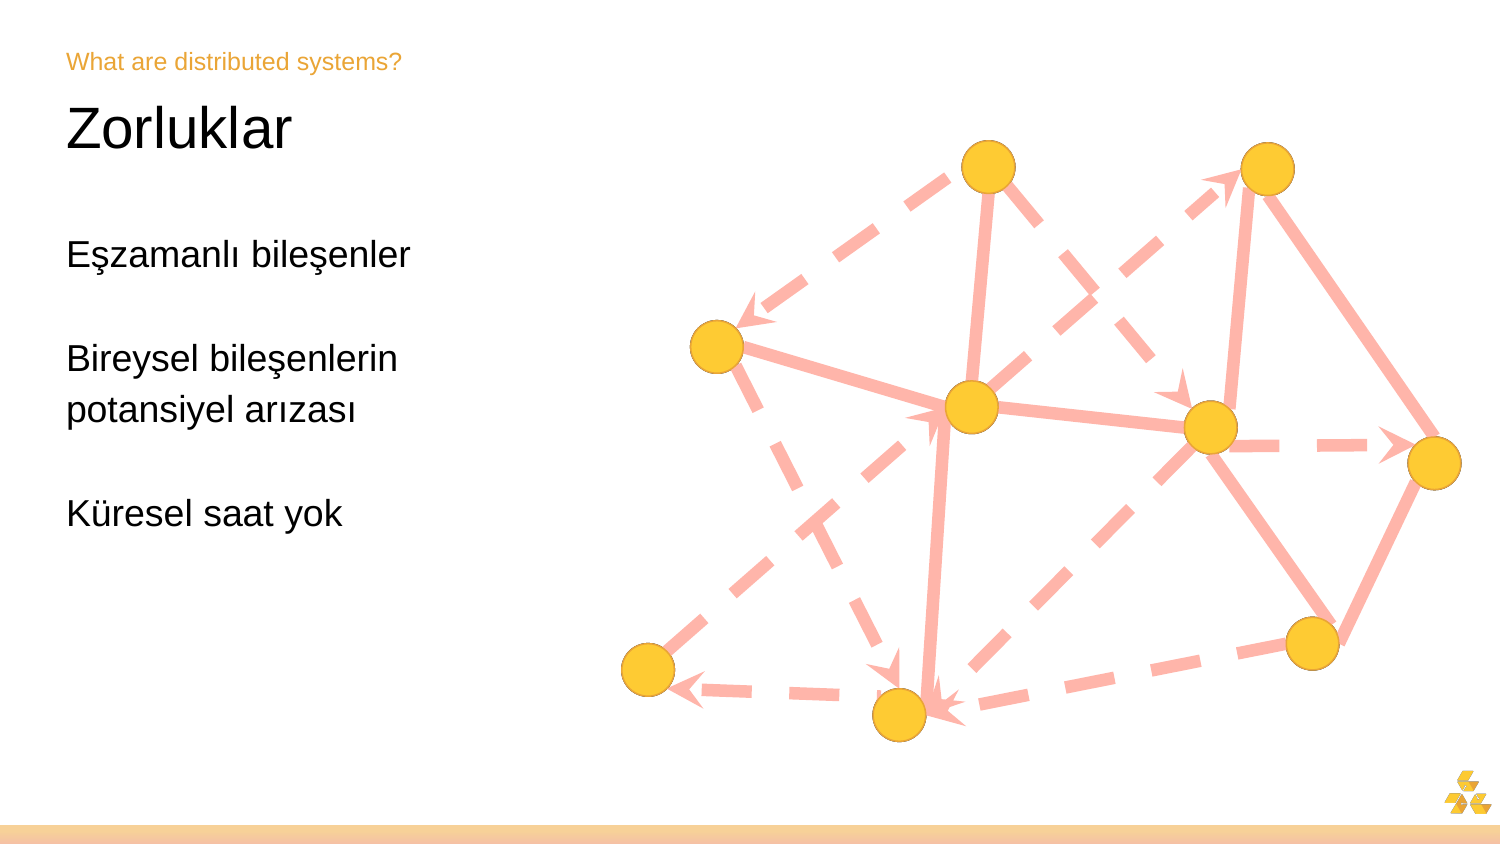

# What are distributed systems?
Zorluklar

Eşzamanlı bileşenler

Bireysel bileşenlerin potansiyel arızası

Küresel saat yok